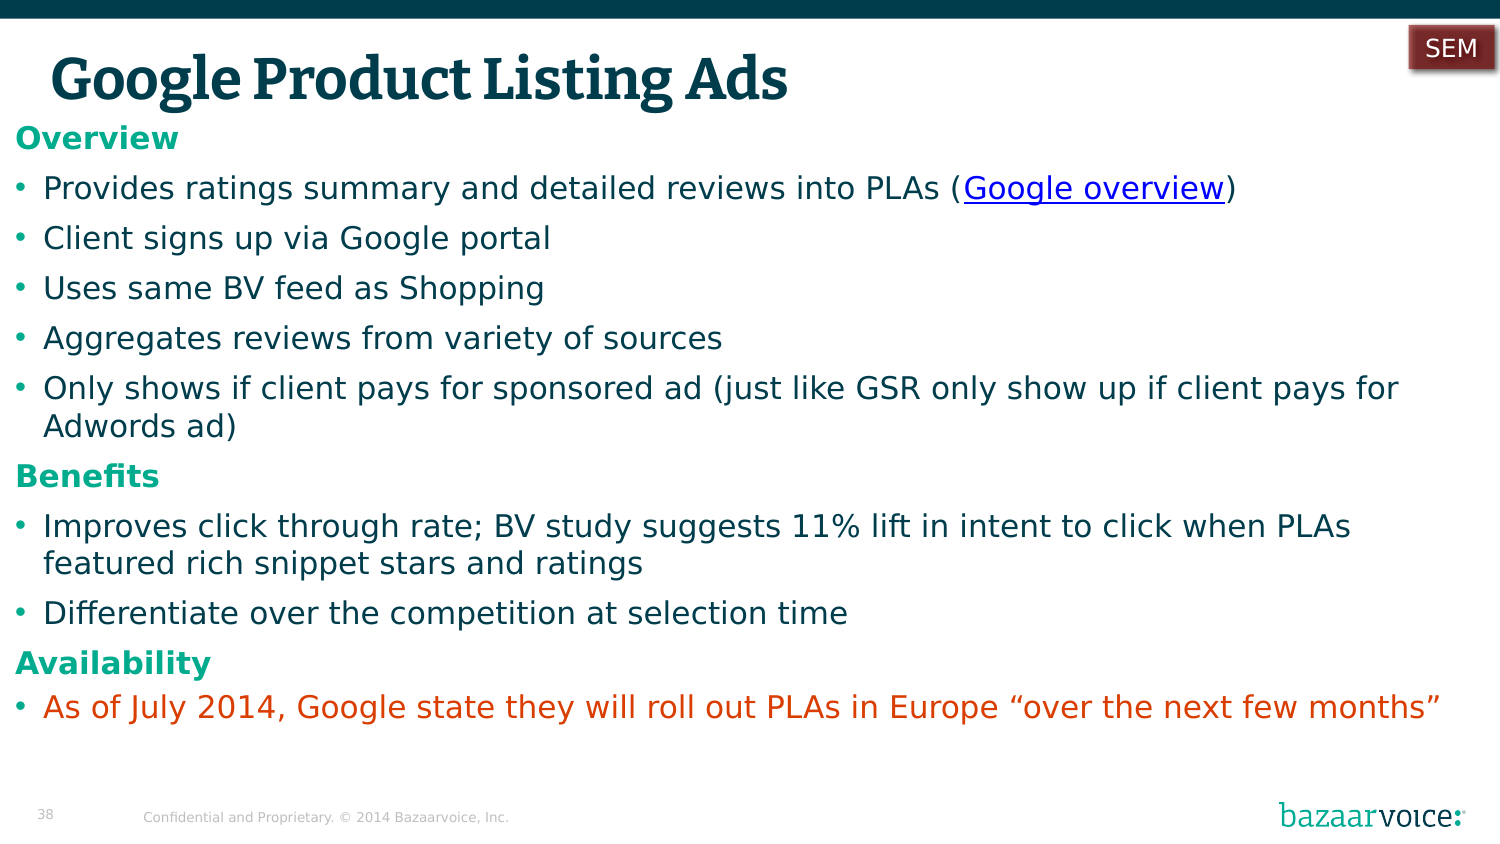

SEM
# Google Product Listing Ads
Overview
Provides ratings summary and detailed reviews into PLAs (Google overview)
Client signs up via Google portal
Uses same BV feed as Shopping
Aggregates reviews from variety of sources
Only shows if client pays for sponsored ad (just like GSR only show up if client pays for Adwords ad)
Benefits
Improves click through rate; BV study suggests 11% lift in intent to click when PLAs featured rich snippet stars and ratings
Differentiate over the competition at selection time
Availability
As of July 2014, Google state they will roll out PLAs in Europe “over the next few months”